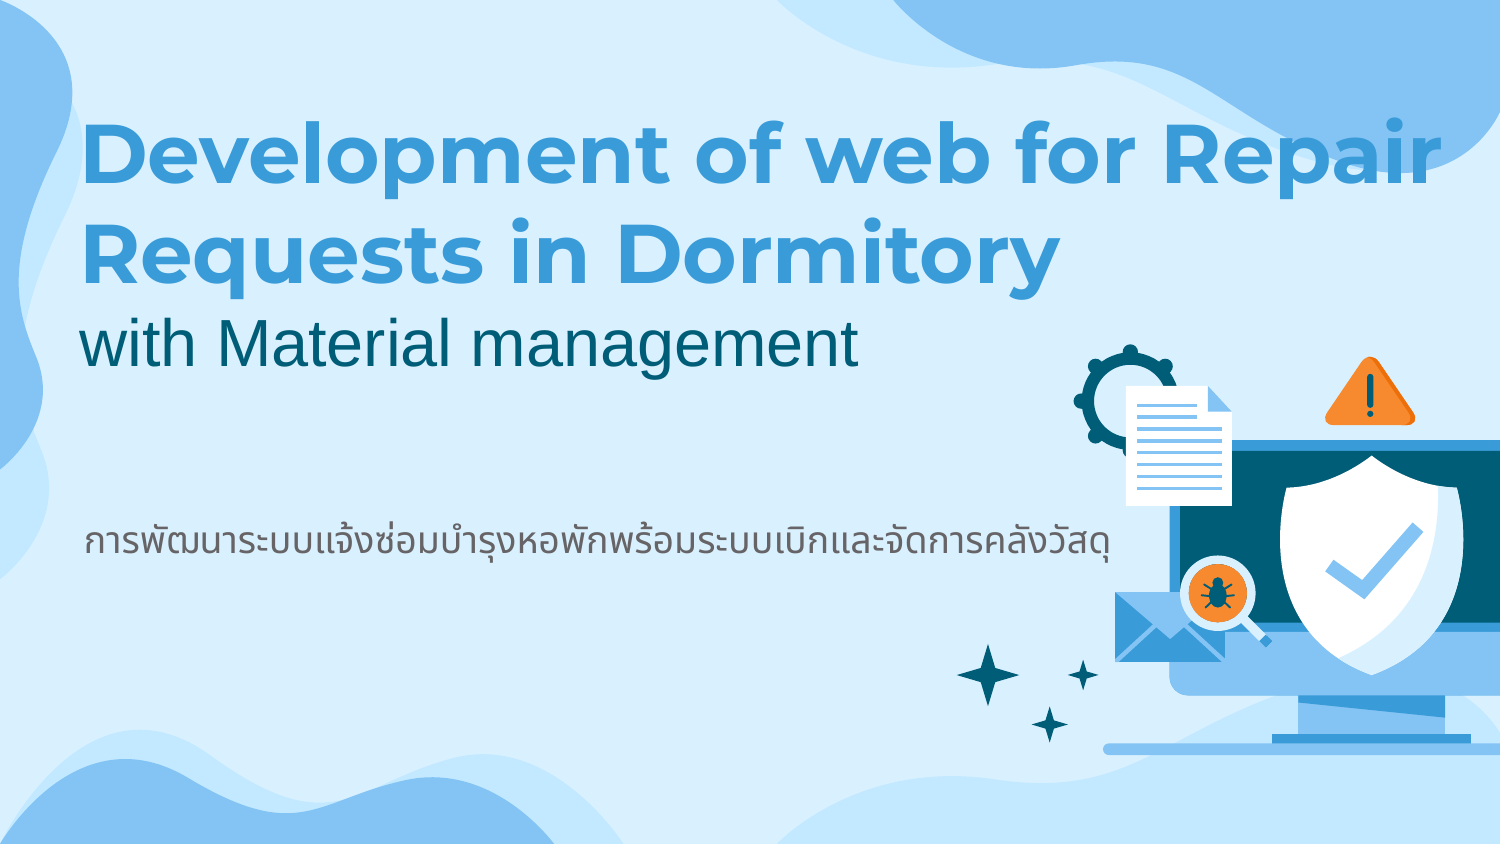

# Development of web for Repair Requests in Dormitory with Material management

การพัฒนาระบบแจ้งซ่อมบำรุงหอพักพร้อมระบบเบิกและจัดการคลังวัสดุ